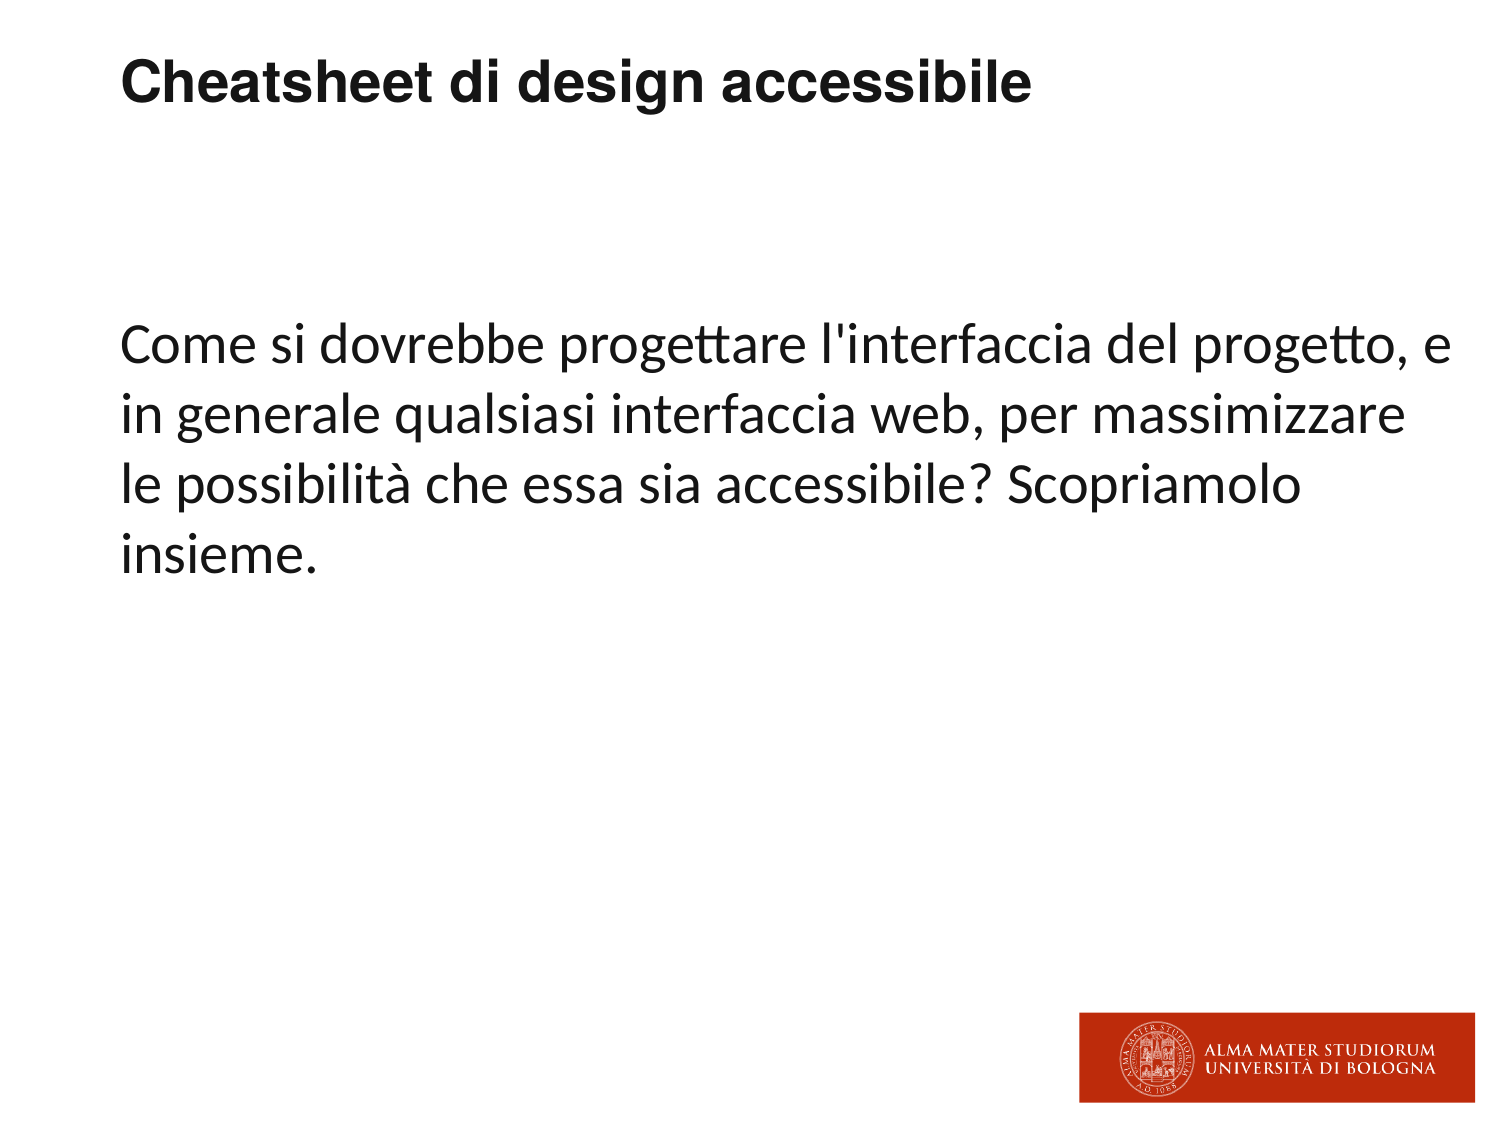

# Cheatsheet di design accessibile
Come si dovrebbe progettare l'interfaccia del progetto, e in generale qualsiasi interfaccia web, per massimizzare le possibilità che essa sia accessibile? Scopriamolo insieme.